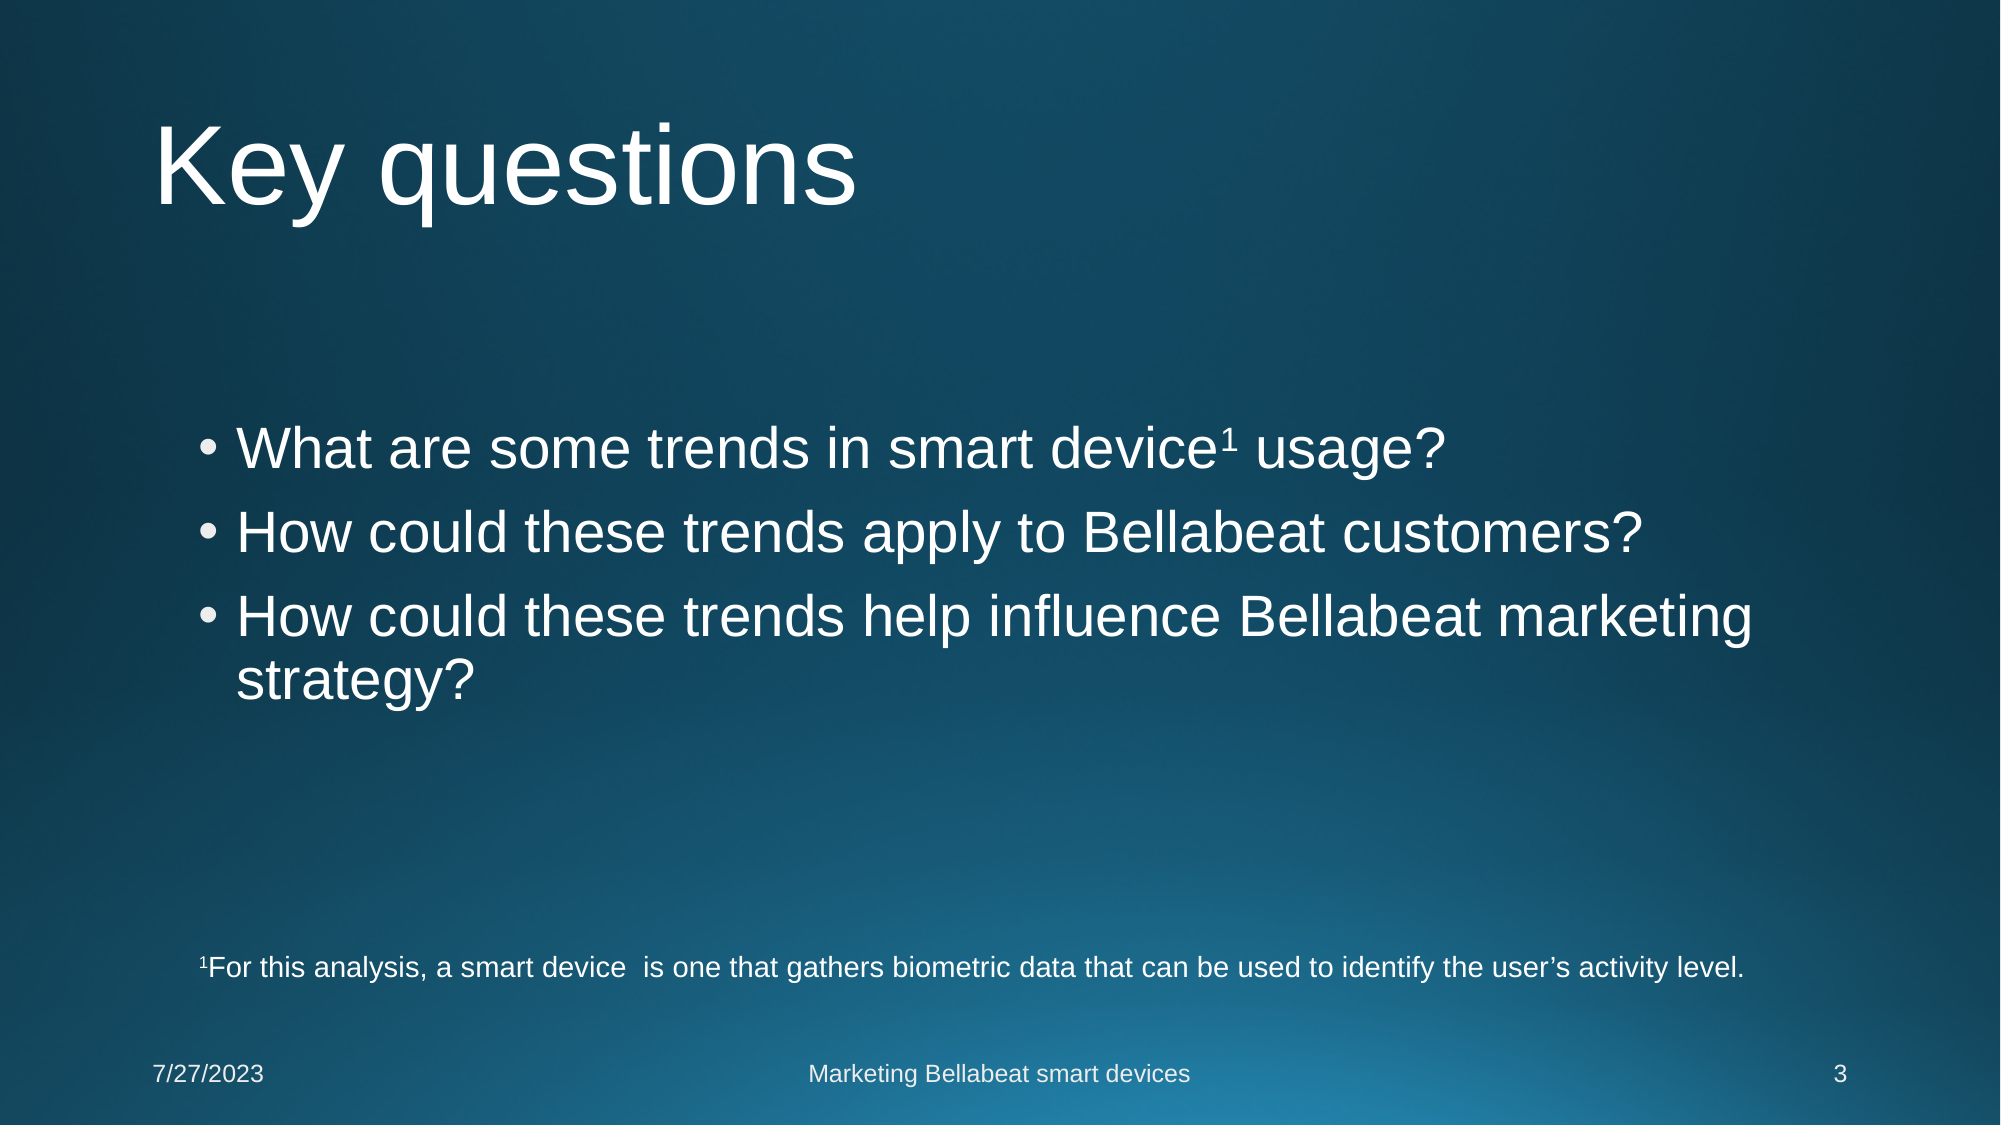

# Key questions
What are some trends in smart device1 usage?
How could these trends apply to Bellabeat customers?
How could these trends help influence Bellabeat marketing strategy?

1For this analysis, a smart device  is one that gathers biometric data that can be used to identify the user’s activity level.
7/27/2023
Marketing Bellabeat smart devices
3